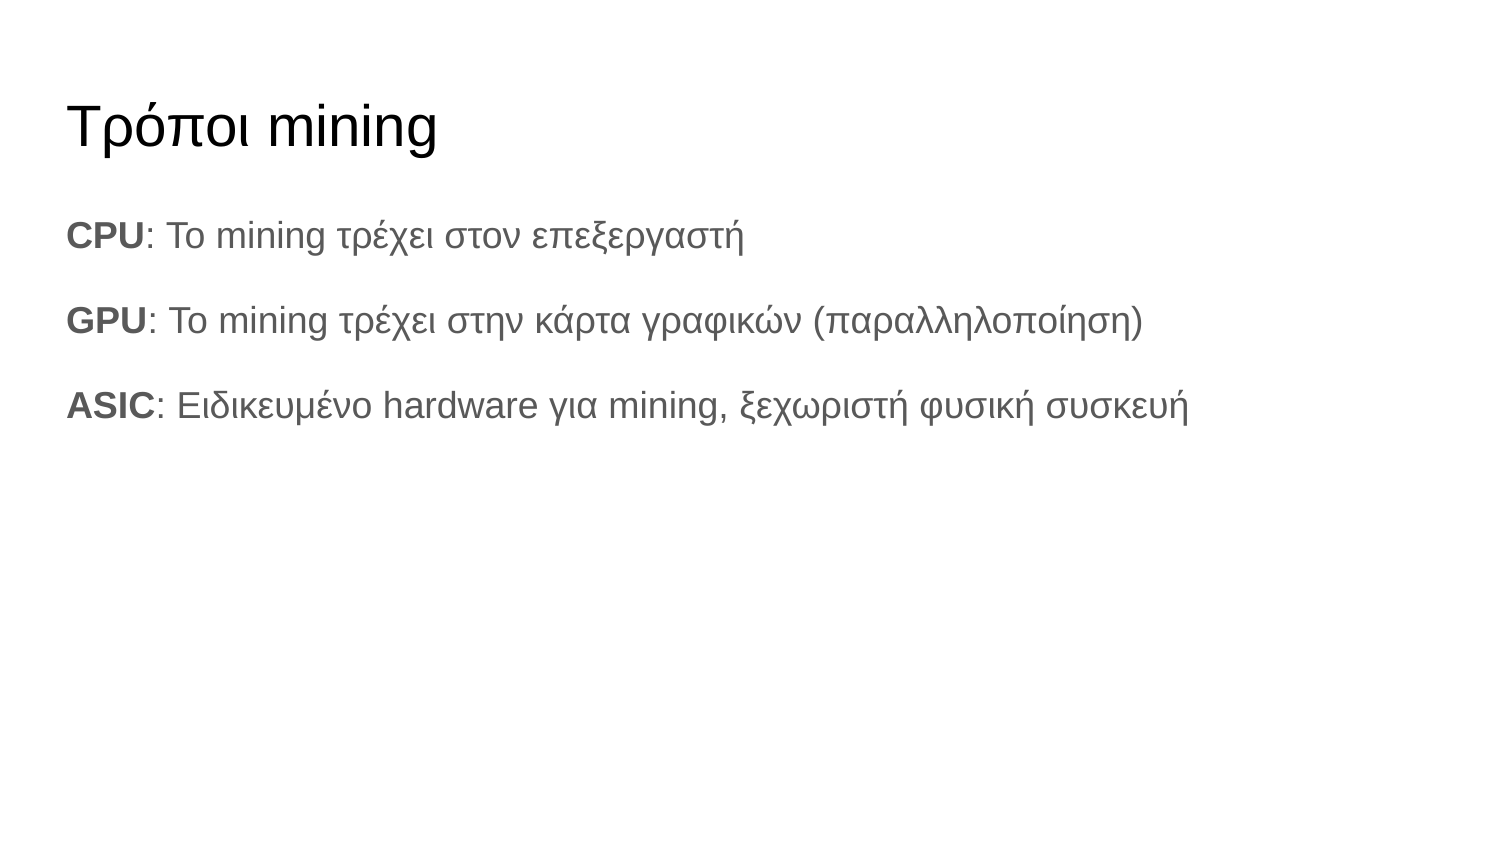

# Τρόποι mining
CPU: Το mining τρέχει στον επεξεργαστή
GPU: Το mining τρέχει στην κάρτα γραφικών (παραλληλοποίηση)
ASIC: Ειδικευμένο hardware για mining, ξεχωριστή φυσική συσκευή